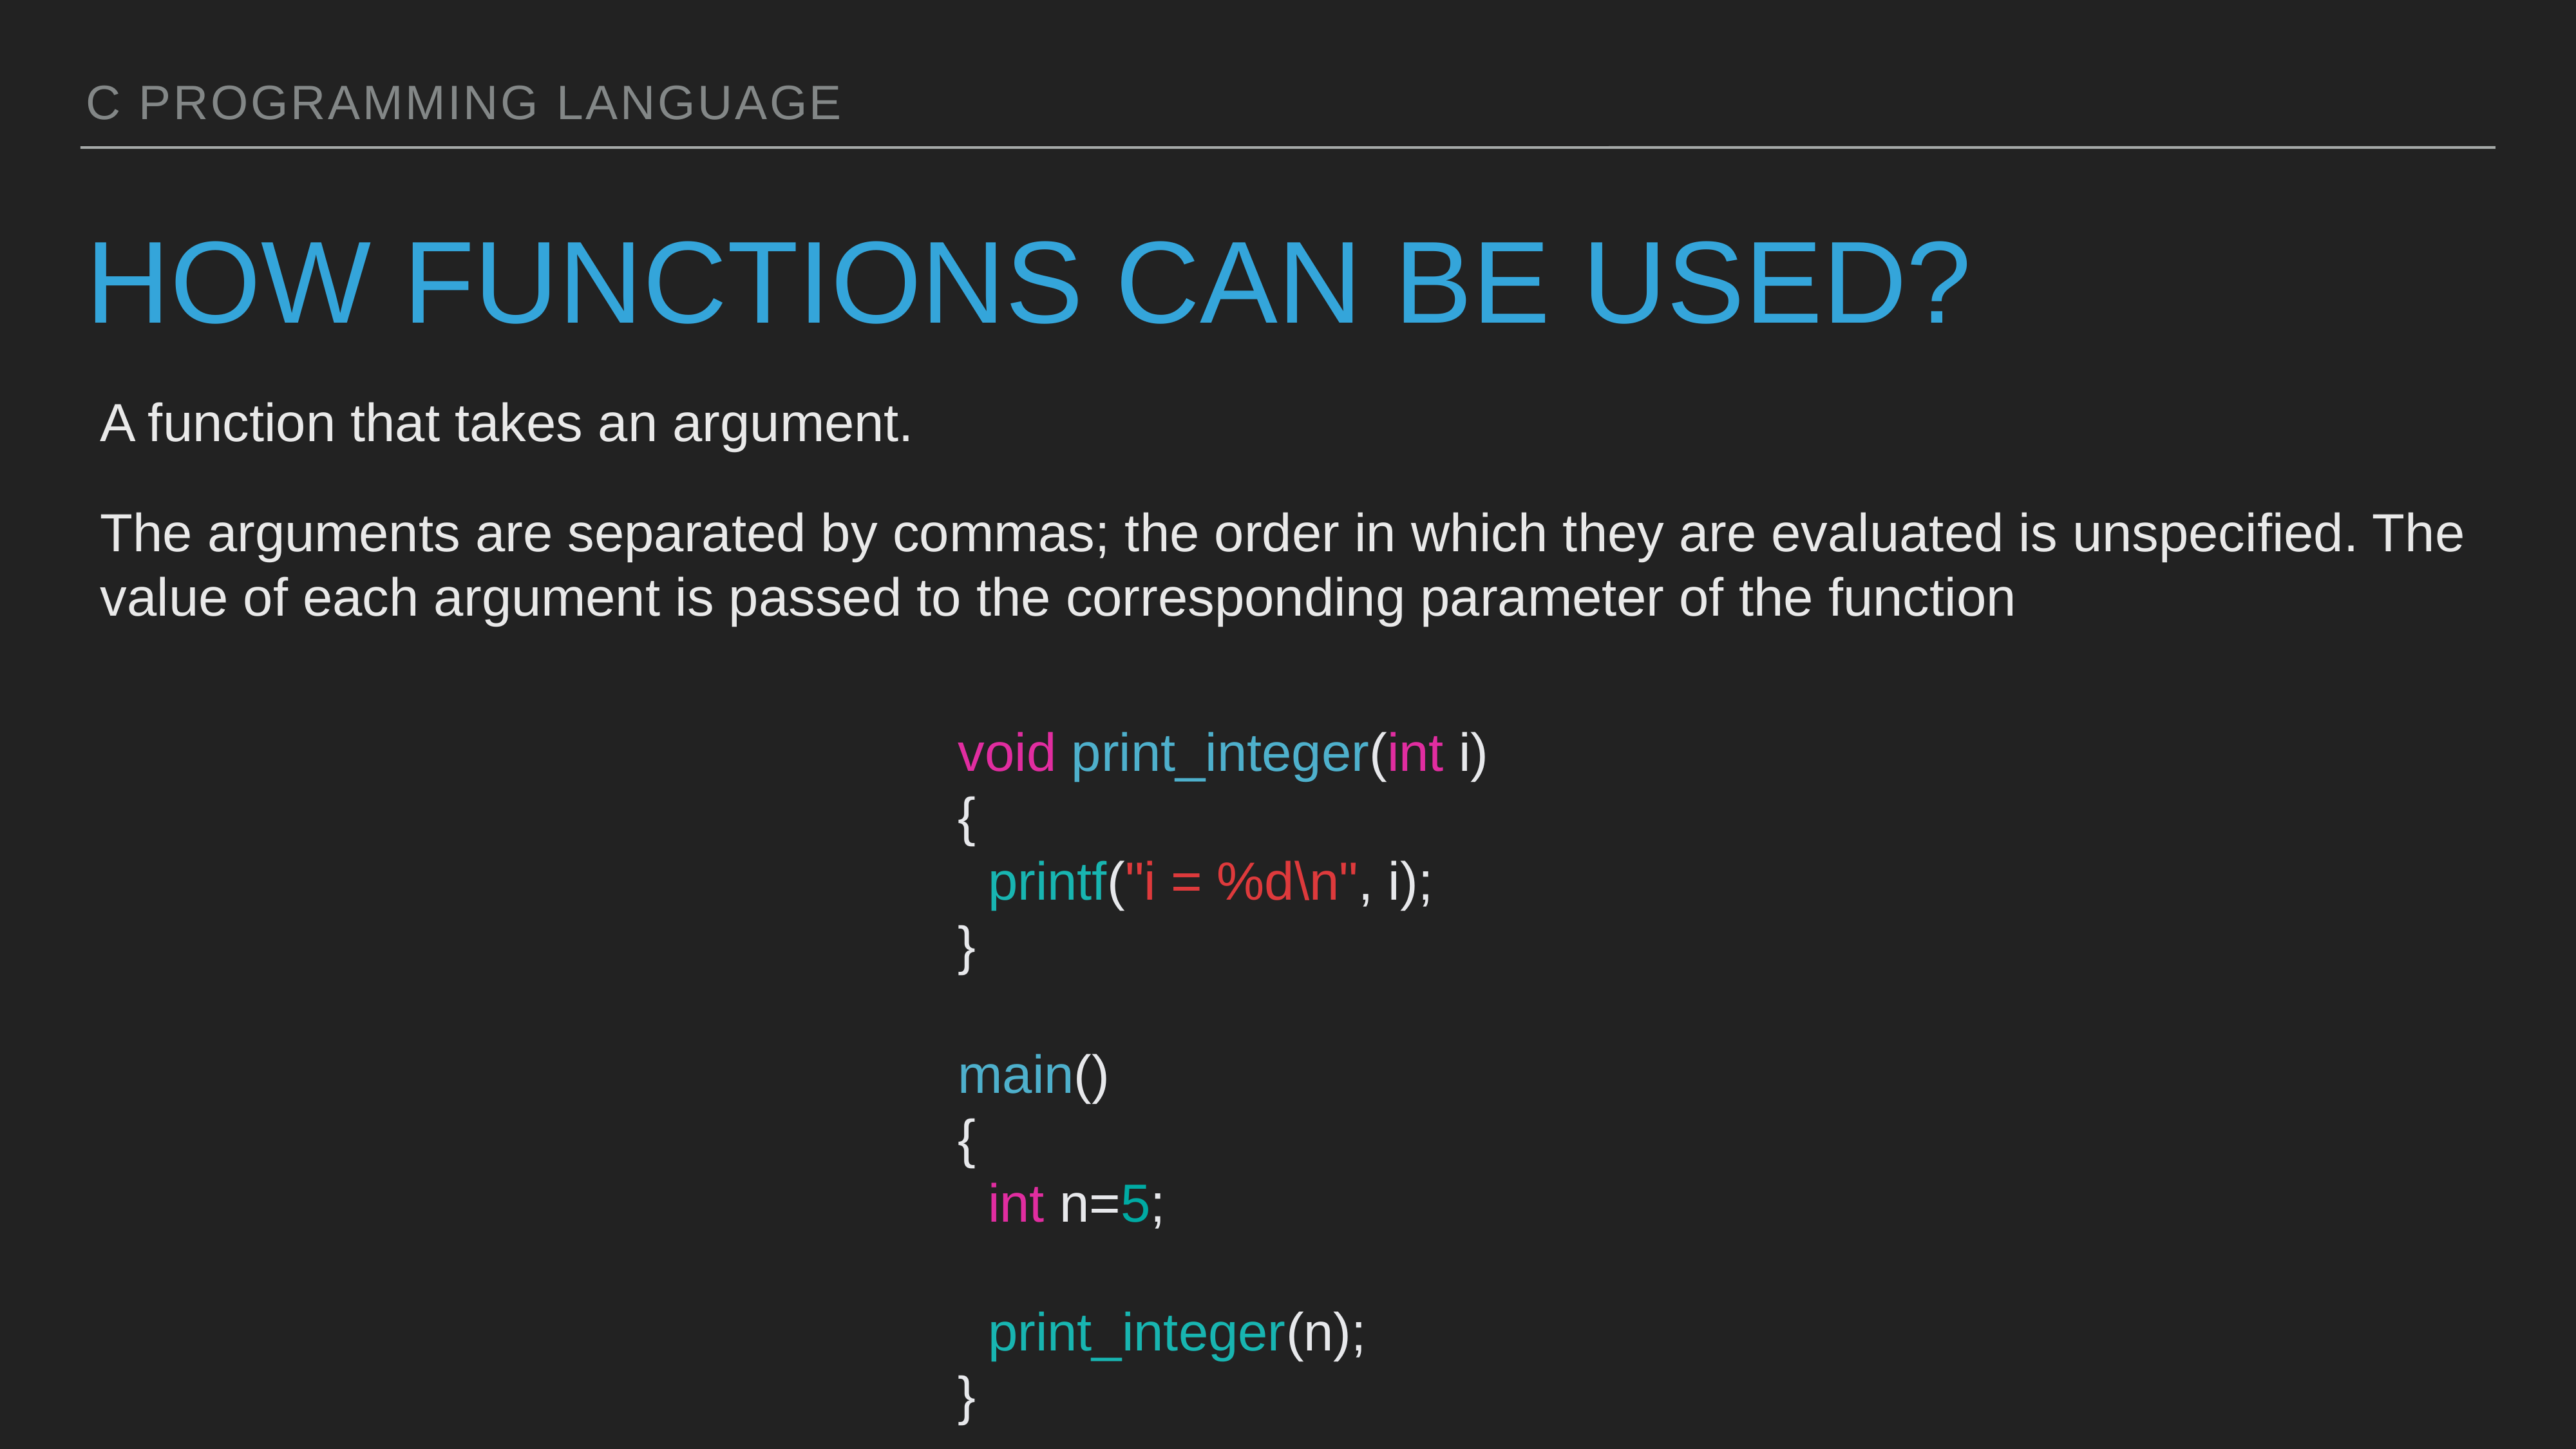

C programming language
# How functions can be used?
A function that takes an argument.
The arguments are separated by commas; the order in which they are evaluated is unspecified. The value of each argument is passed to the corresponding parameter of the function

void print_integer(int i)
{
  printf("i = %d\n", i);
}

main()
{
  int n=5;

  print_integer(n);
}